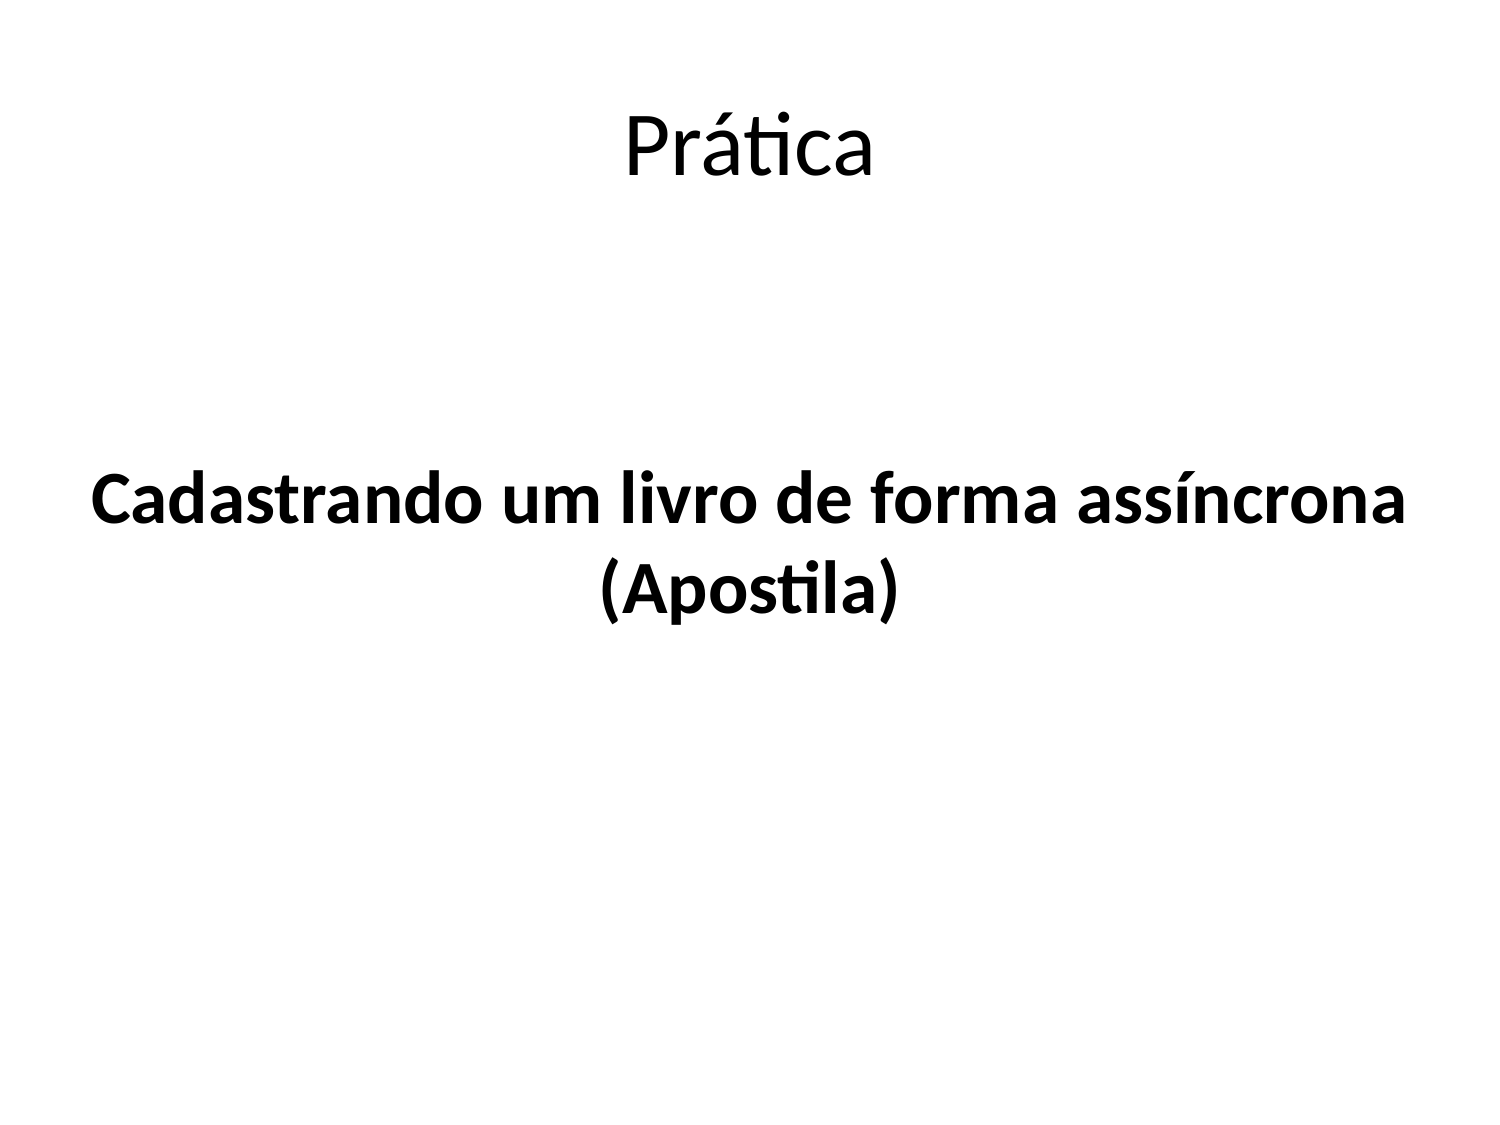

Prática
# Cadastrando um livro de forma assíncrona (Apostila)